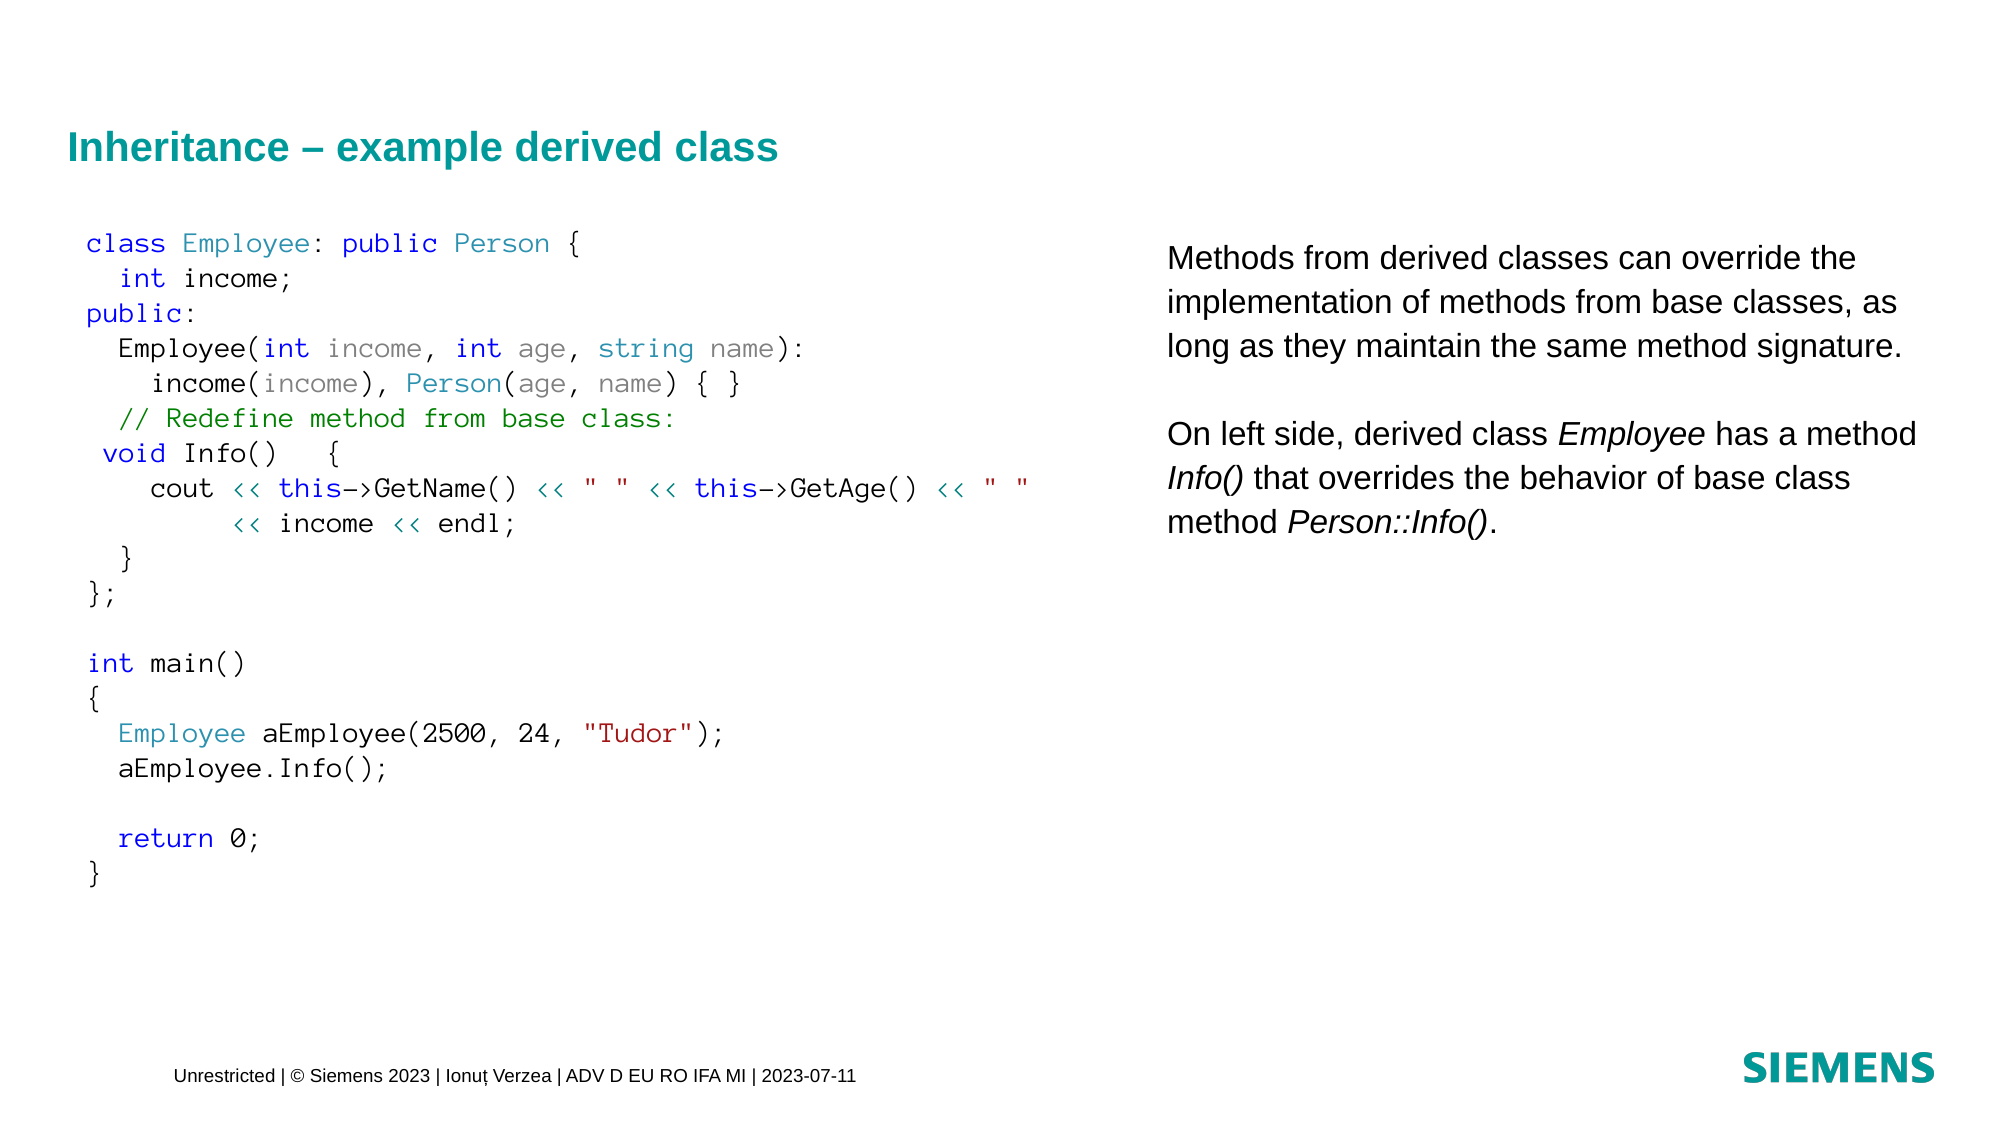

# Inheritance – example derived class
class Employee: public Person {
  int income;
public:
  Employee(int income, int age, string name):
    income(income), Person(age, name) { }
  // Redefine method from base class:
 void Info()   {
    cout << this->GetName() << " " << this->GetAge() << " "
         << income << endl;
  }
};

int main()
{
  Employee aEmployee(2500, 24, "Tudor");
  aEmployee.Info();

  return 0;
}
Methods from derived classes can override the implementation of methods from base classes, as long as they maintain the same method signature.

On left side, derived class Employee has a method Info() that overrides the behavior of base class method Person::Info().

Unrestricted | © Siemens 2023 | Ionuț Verzea | ADV D EU RO IFA MI | 2023-07-11